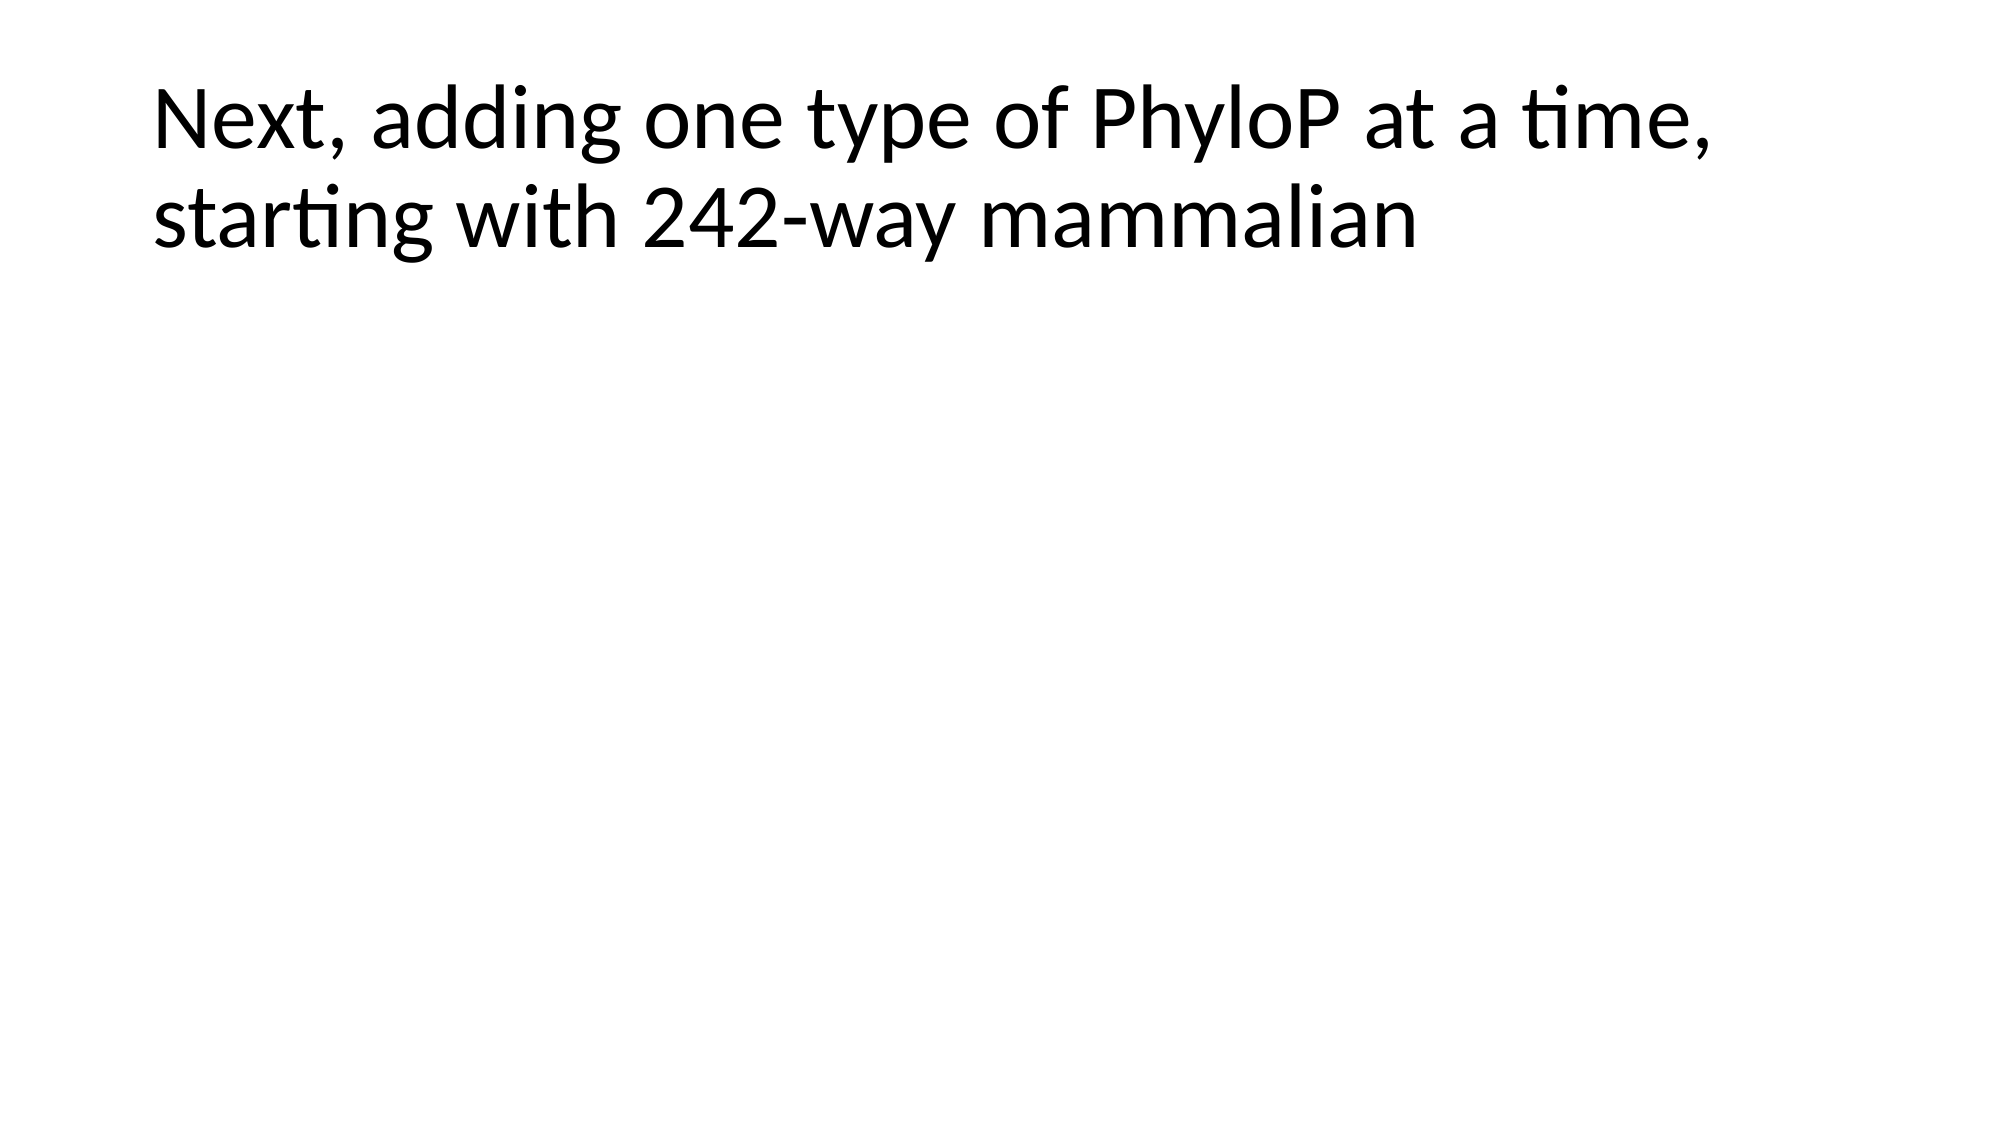

# Next, adding one type of PhyloP at a time, starting with 242-way mammalian